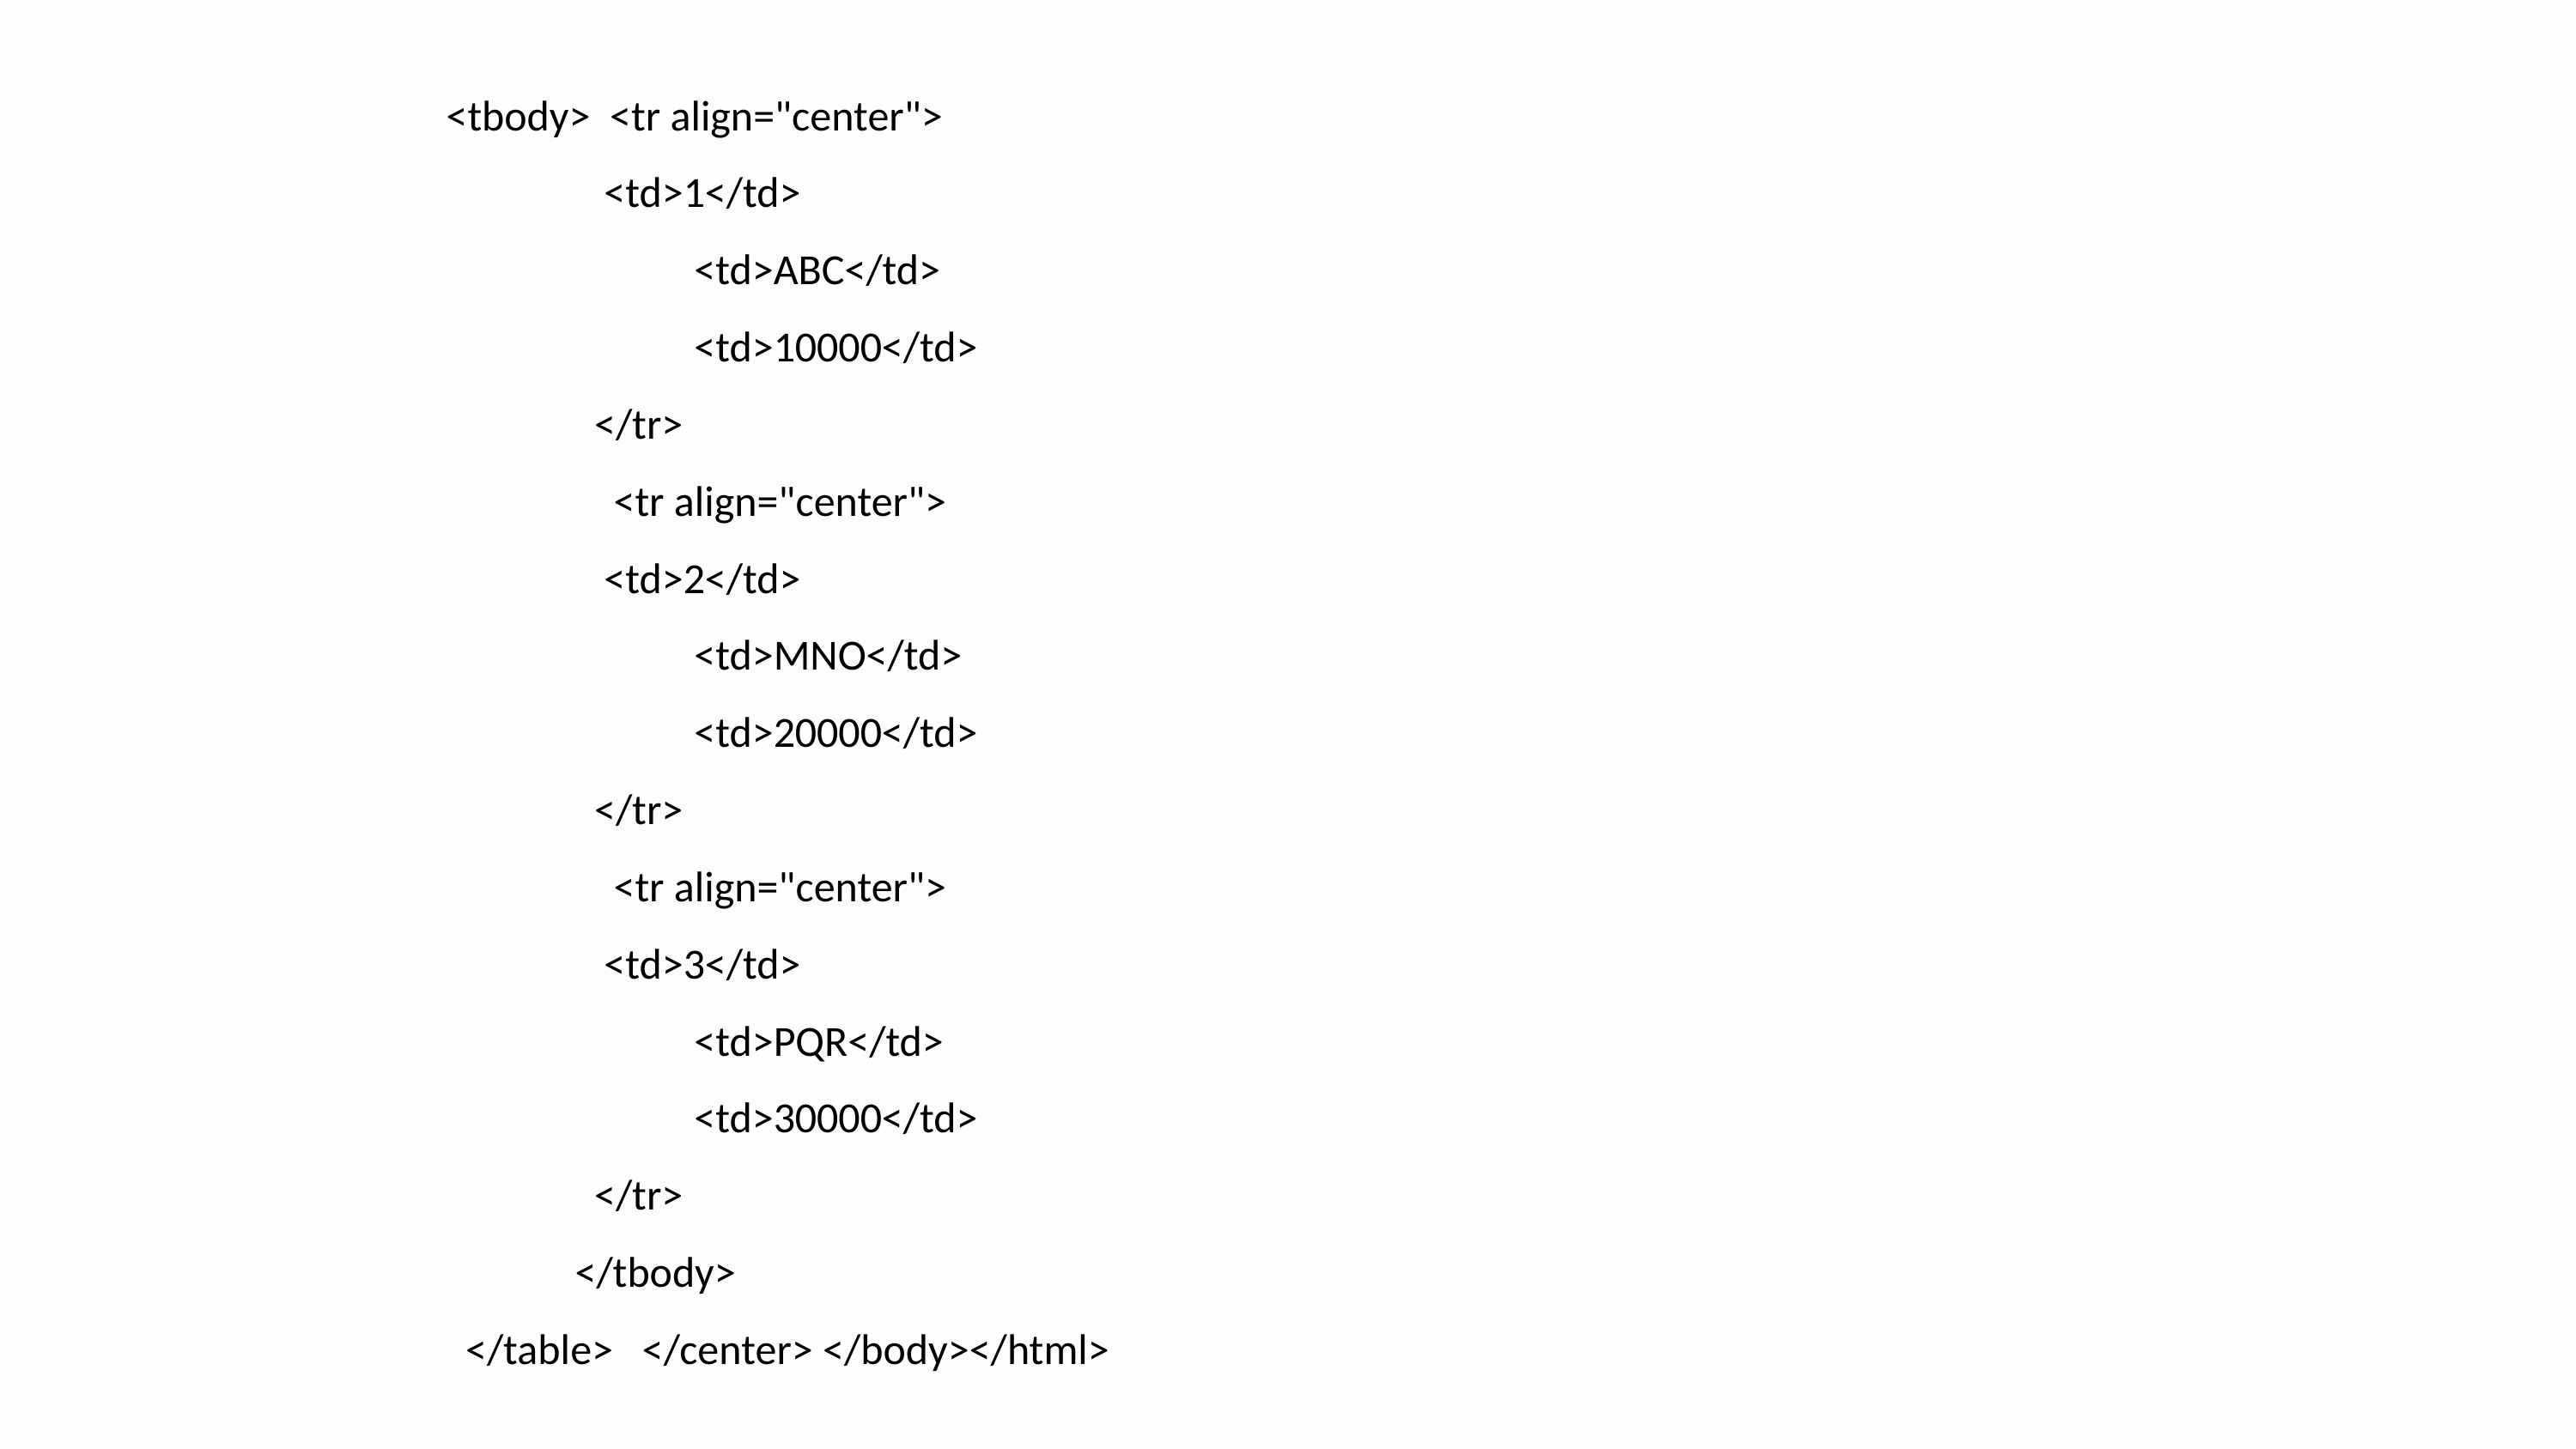

<tbody>  <tr align="center">
	    <td>1</td>
		<td>ABC</td>
		<td>10000</td>
	   </tr>
	     <tr align="center">
	    <td>2</td>
		<td>MNO</td>
		<td>20000</td>
	   </tr>
	     <tr align="center">
	    <td>3</td>
		<td>PQR</td>
		<td>30000</td>
	   </tr>
	 </tbody>
   </table>   </center> </body></html>